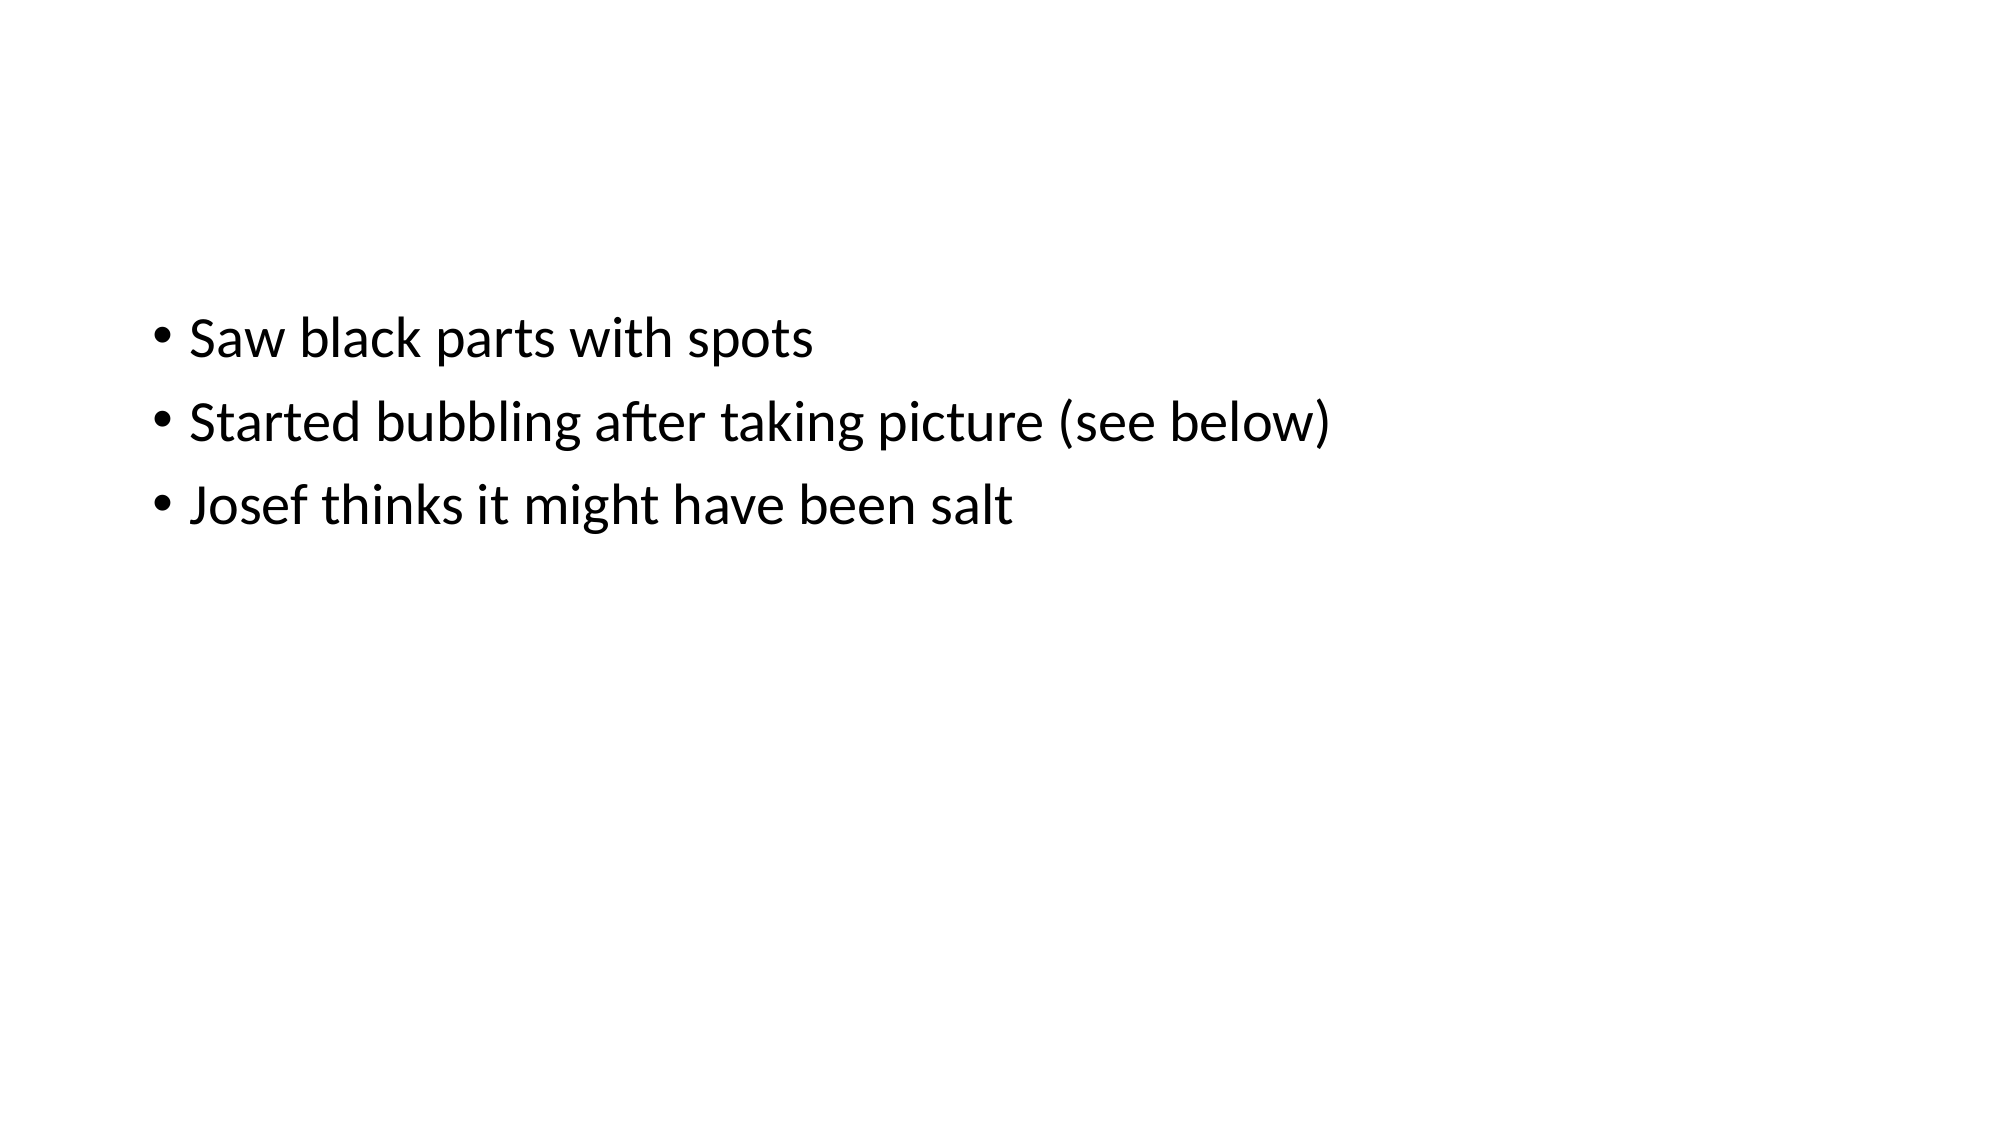

#
Saw black parts with spots
Started bubbling after taking picture (see below)
Josef thinks it might have been salt